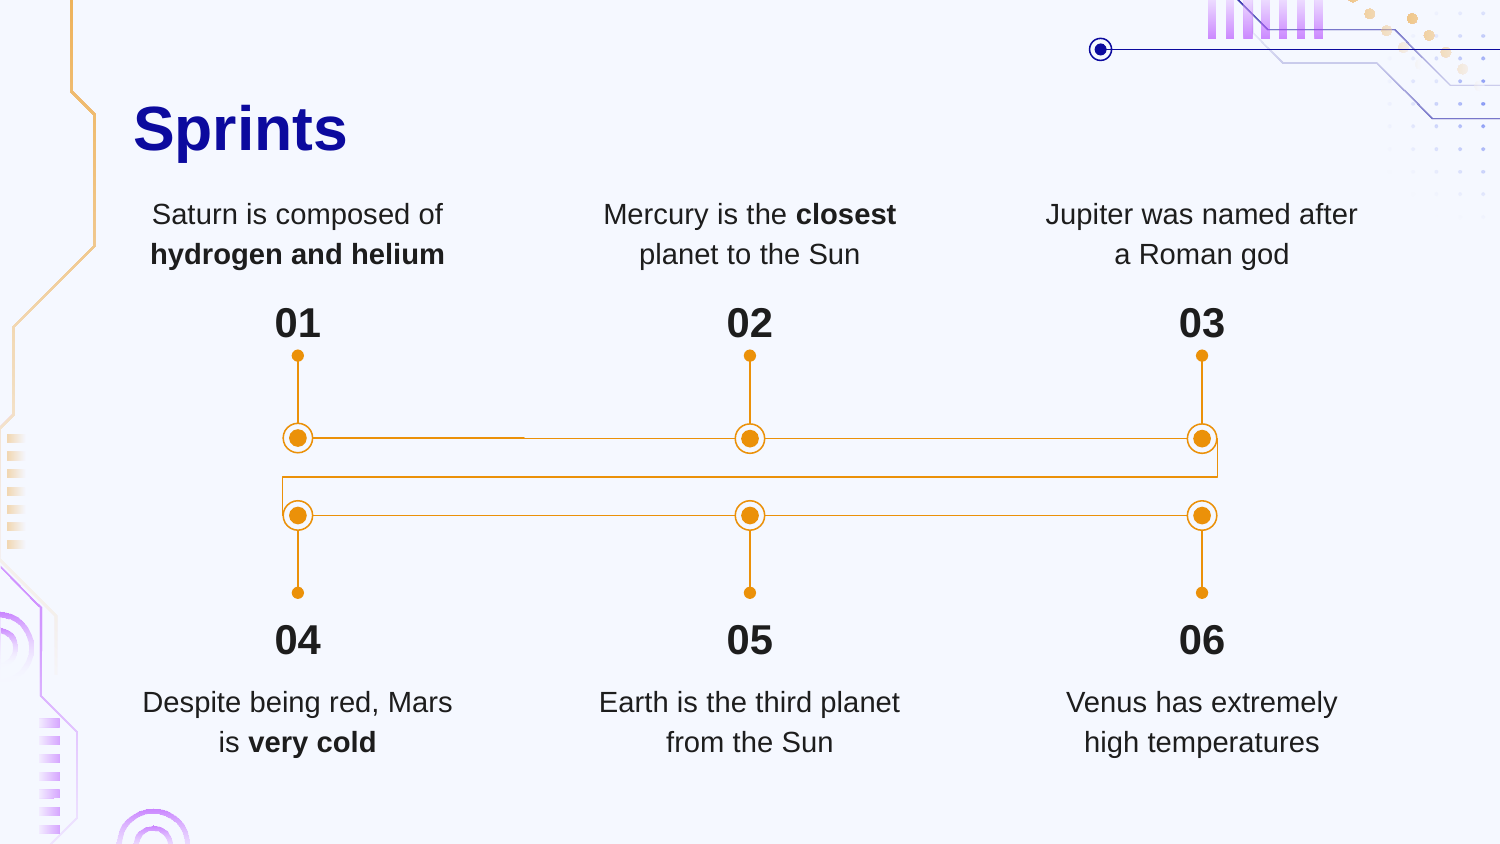

# Sprints
Saturn is composed of hydrogen and helium
Mercury is the closest planet to the Sun
Jupiter was named after a Roman god
01
02
03

04
05
06
Despite being red, Mars is very cold
Earth is the third planet from the Sun
Venus has extremely high temperatures